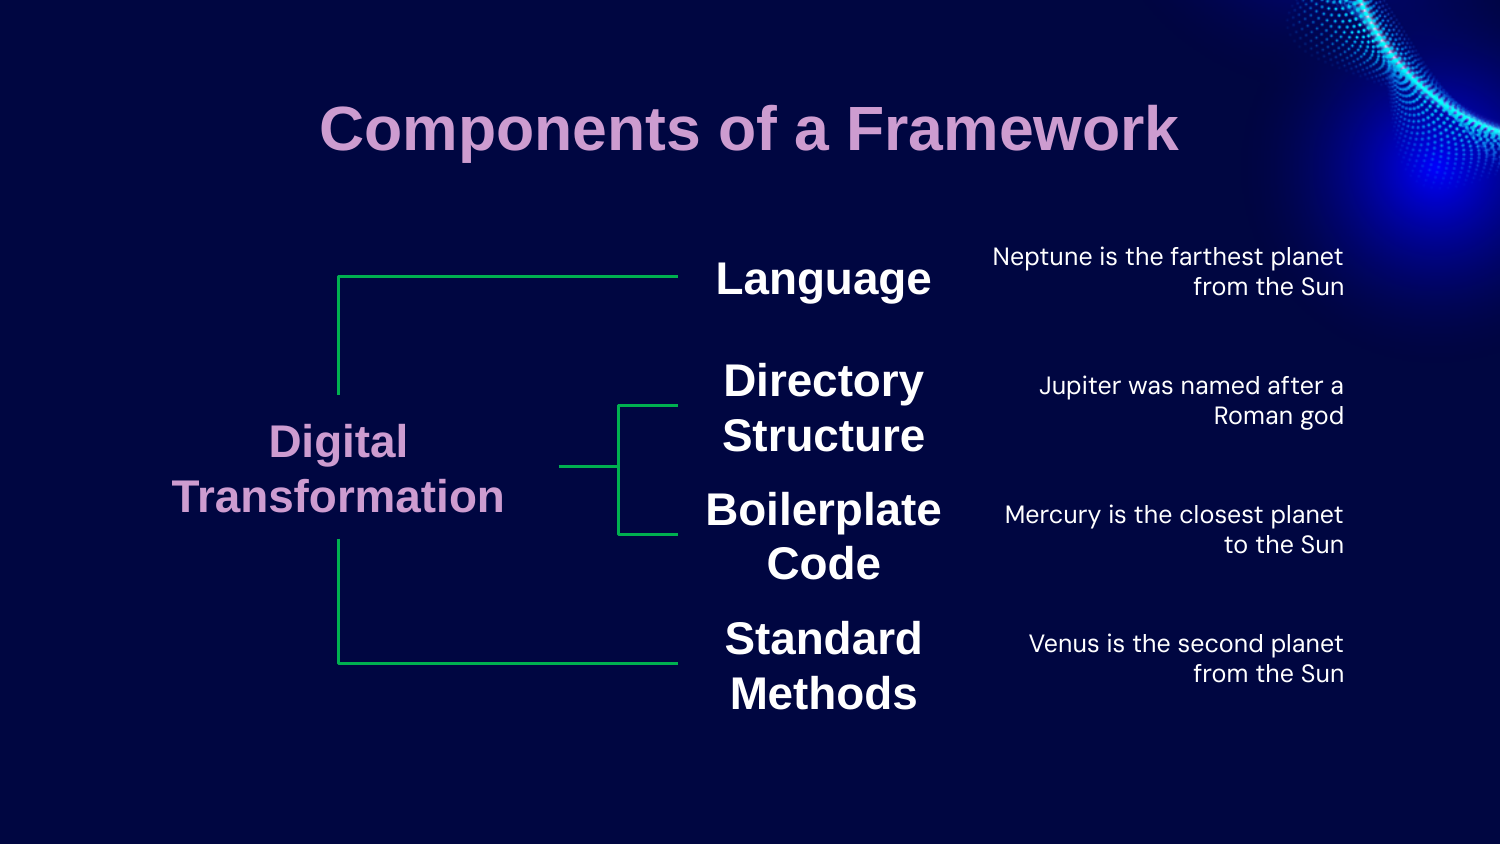

# Components of a Framework
Language
Neptune is the farthest planet from the Sun
Directory Structure
Jupiter was named after a Roman god
Digital Transformation
Boilerplate Code
Mercury is the closest planet to the Sun
Venus is the second planet from the Sun
Standard Methods